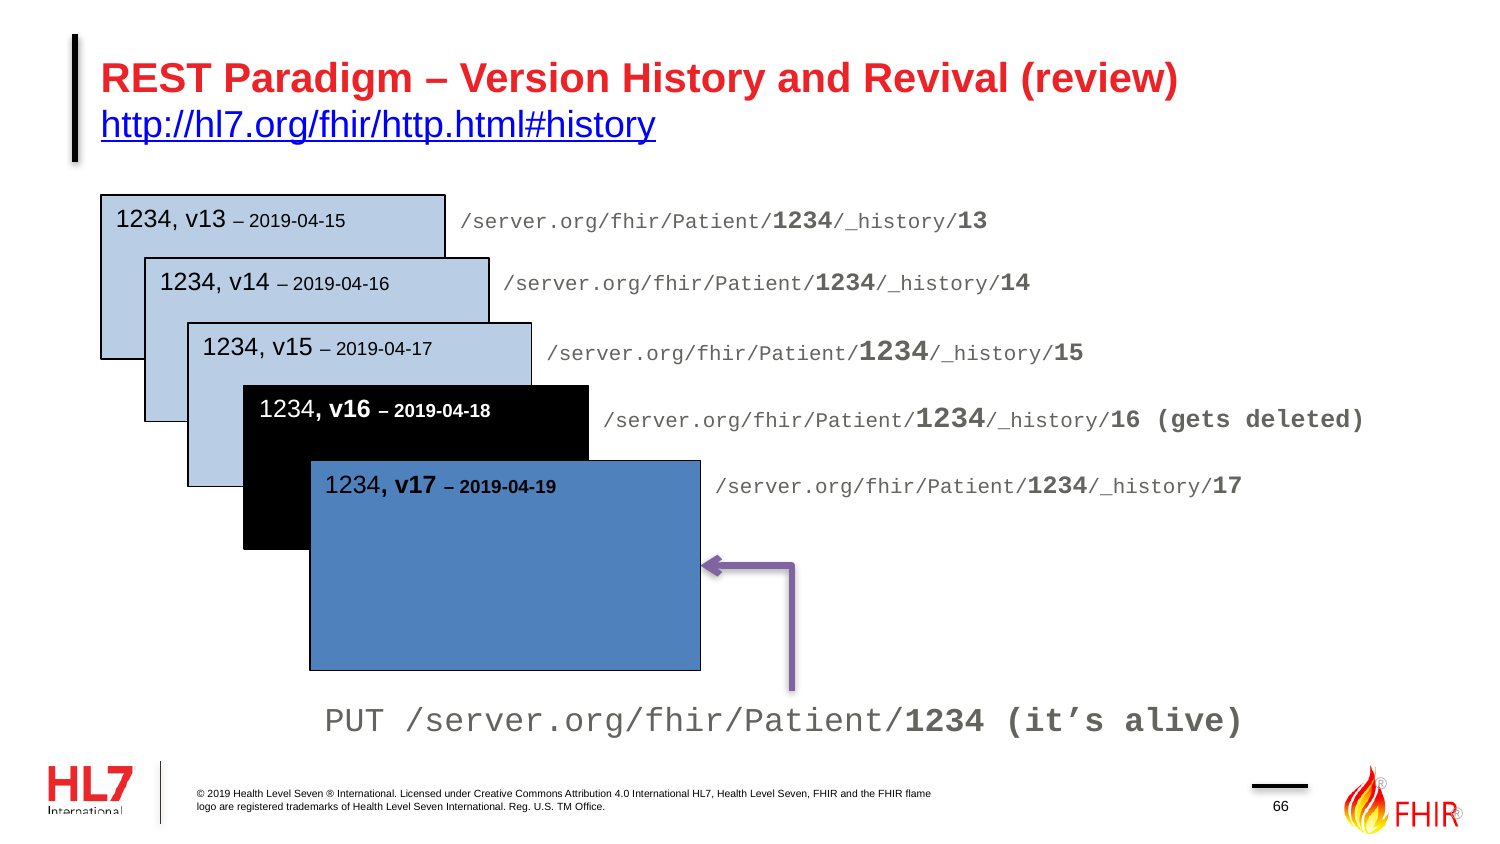

# REST Paradigm – Version History and Revival (review) http://hl7.org/fhir/http.html#history
1234, v13 – 2019-04-15
/server.org/fhir/Patient/1234/_history/13
1234, v14 – 2019-04-16
/server.org/fhir/Patient/1234/_history/14
1234, v15 – 2019-04-17
/server.org/fhir/Patient/1234/_history/15
1234, v16 – 2019-04-18

/server.org/fhir/Patient/1234/_history/16 (gets deleted)
1234, v17 – 2019-04-19
/server.org/fhir/Patient/1234/_history/17
PUT /server.org/fhir/Patient/1234 (it’s alive)
66
© 2019 Health Level Seven ® International. Licensed under Creative Commons Attribution 4.0 International HL7, Health Level Seven, FHIR and the FHIR flame logo are registered trademarks of Health Level Seven International. Reg. U.S. TM Office.